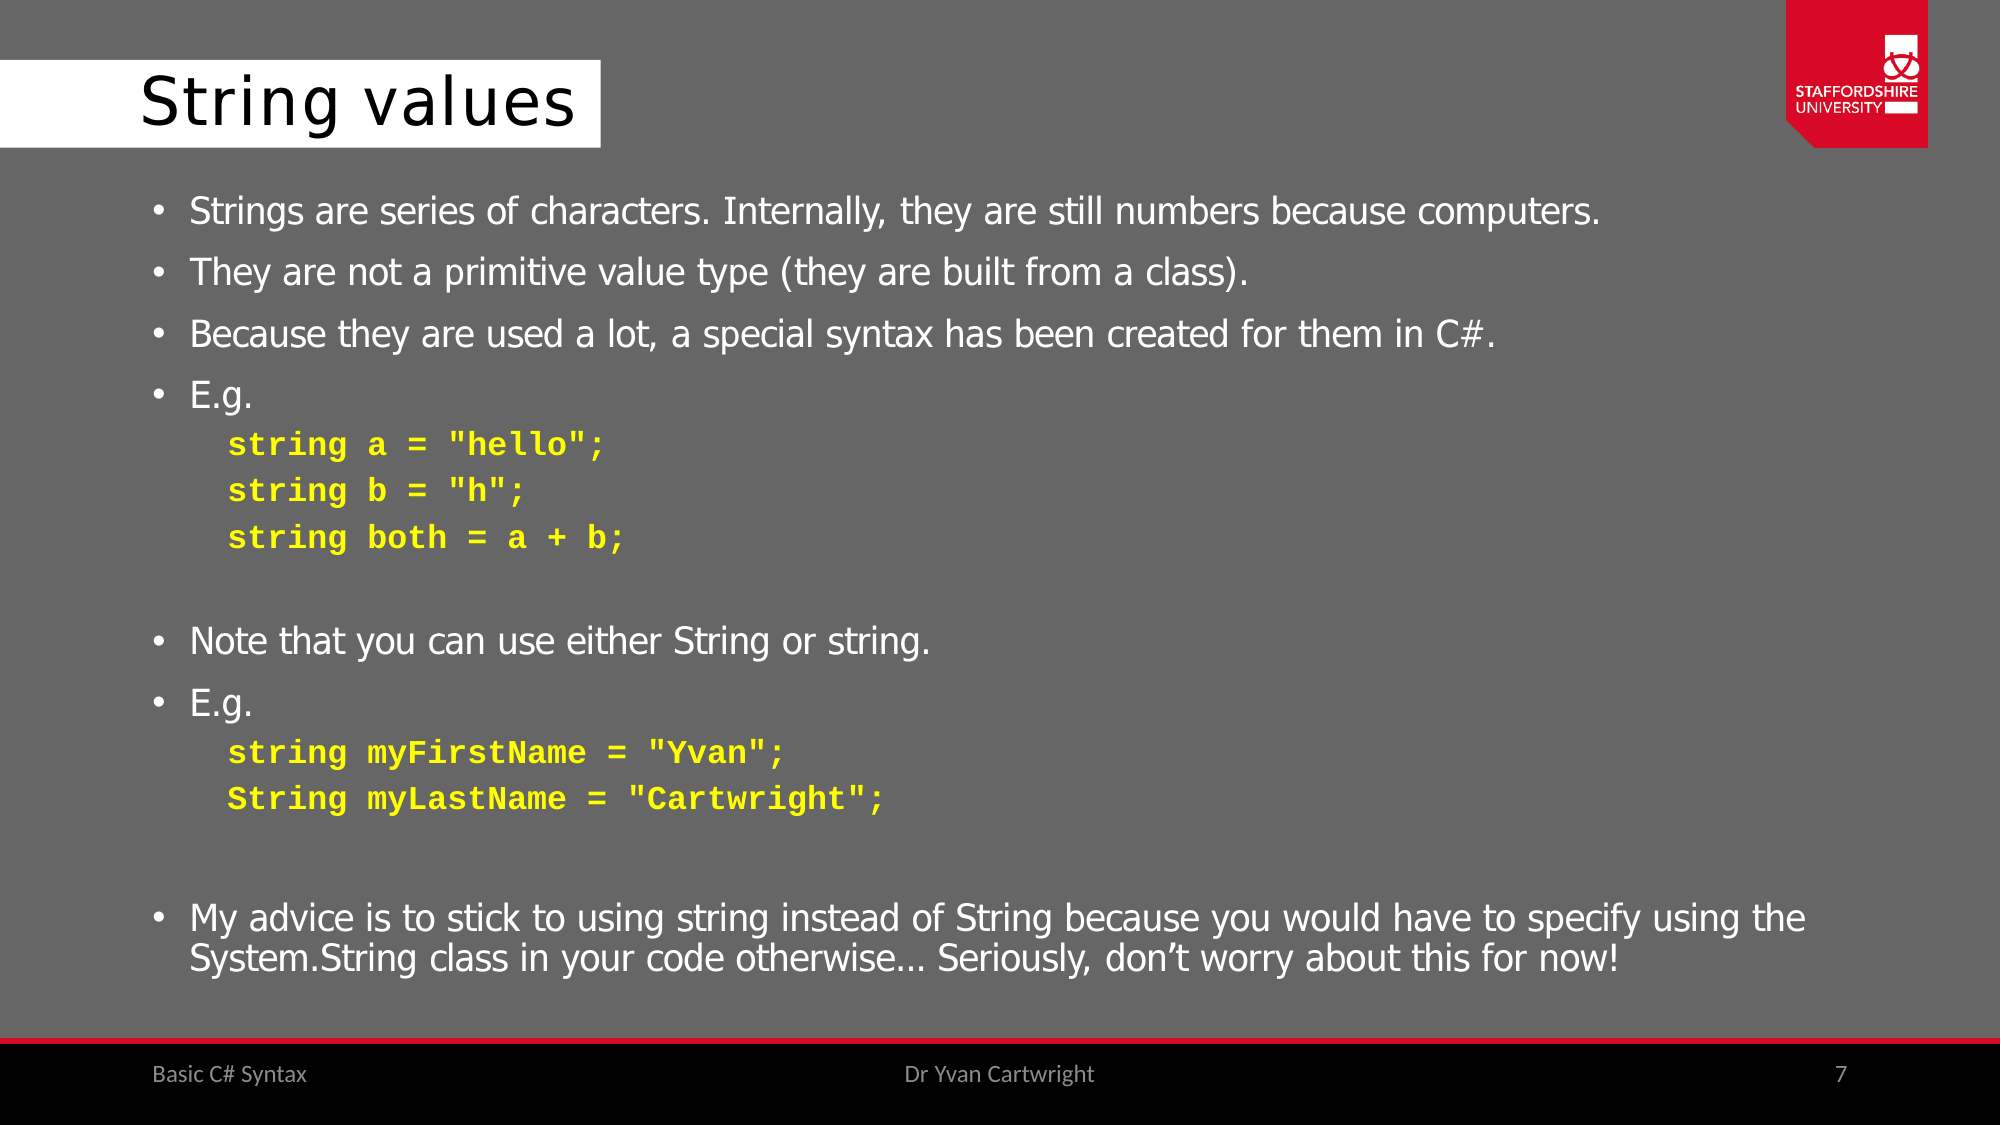

# String values
Strings are series of characters. Internally, they are still numbers because computers.
They are not a primitive value type (they are built from a class).
Because they are used a lot, a special syntax has been created for them in C#.
E.g.
string a = "hello";
string b = "h";
string both = a + b;

Note that you can use either String or string.
E.g.
string myFirstName = "Yvan";
String myLastName = "Cartwright";

My advice is to stick to using string instead of String because you would have to specify using the System.String class in your code otherwise… Seriously, don’t worry about this for now!
Basic C# Syntax
Dr Yvan Cartwright
7